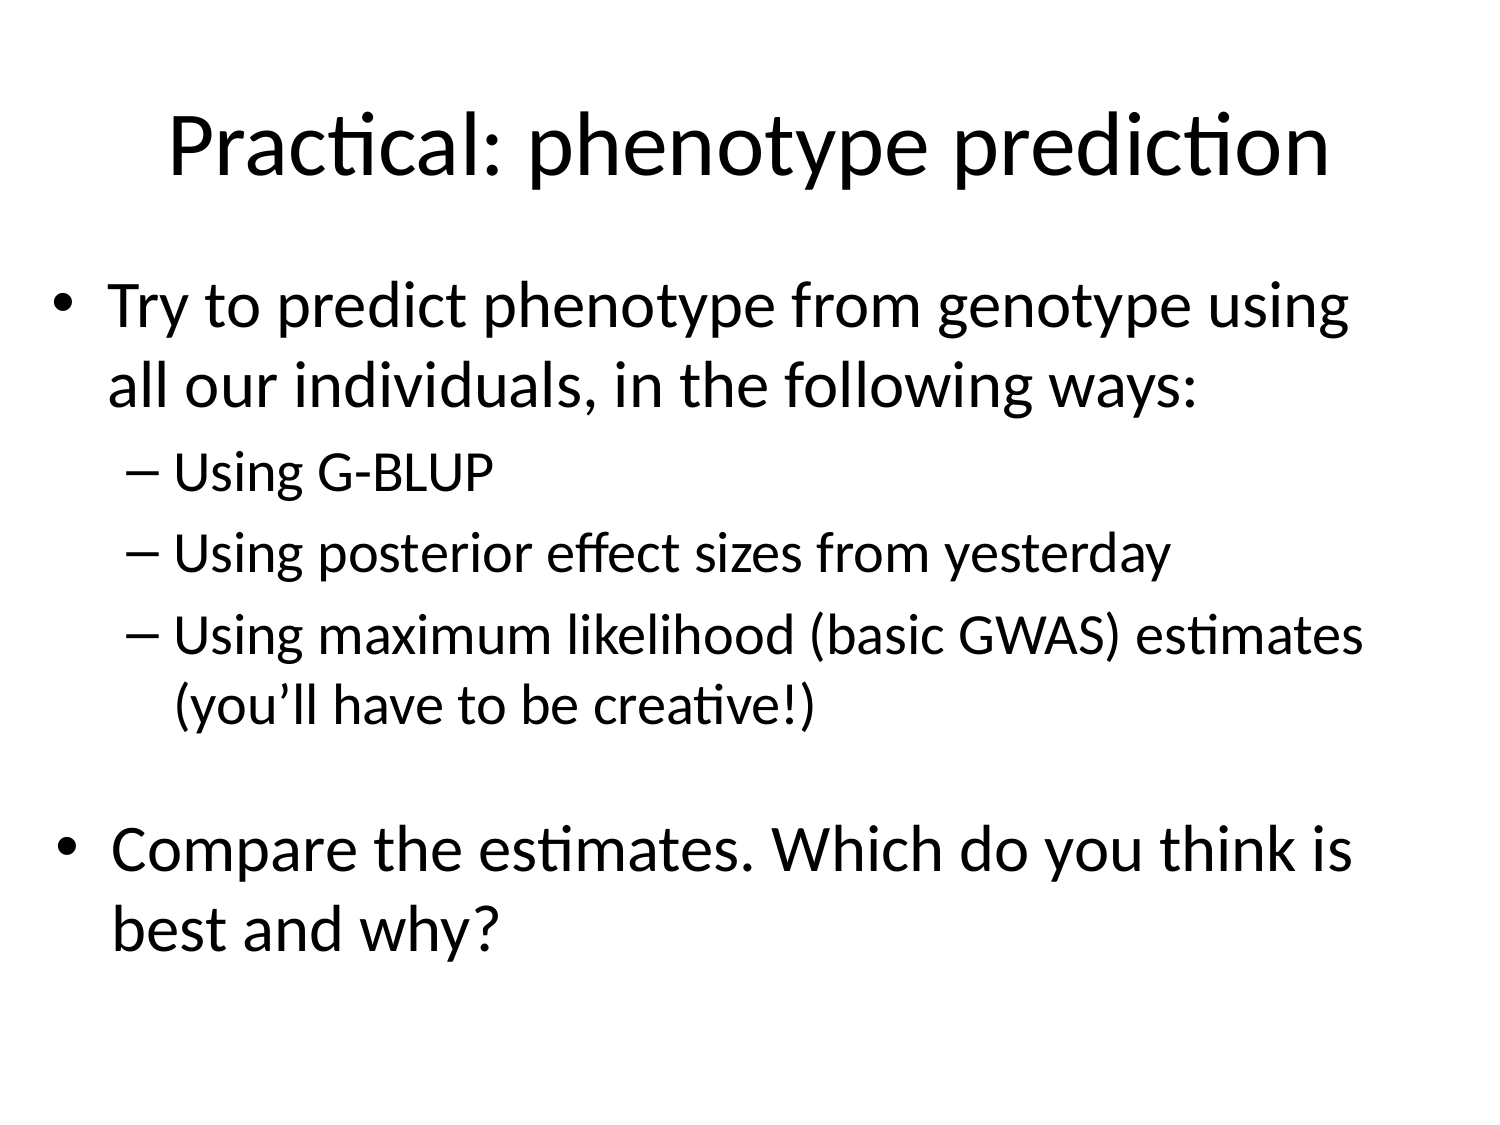

# Practical: phenotype prediction
Try to predict phenotype from genotype using all our individuals, in the following ways:
Using G-BLUP
Using posterior effect sizes from yesterday
Using maximum likelihood (basic GWAS) estimates (you’ll have to be creative!)

Compare the estimates. Which do you think is best and why?